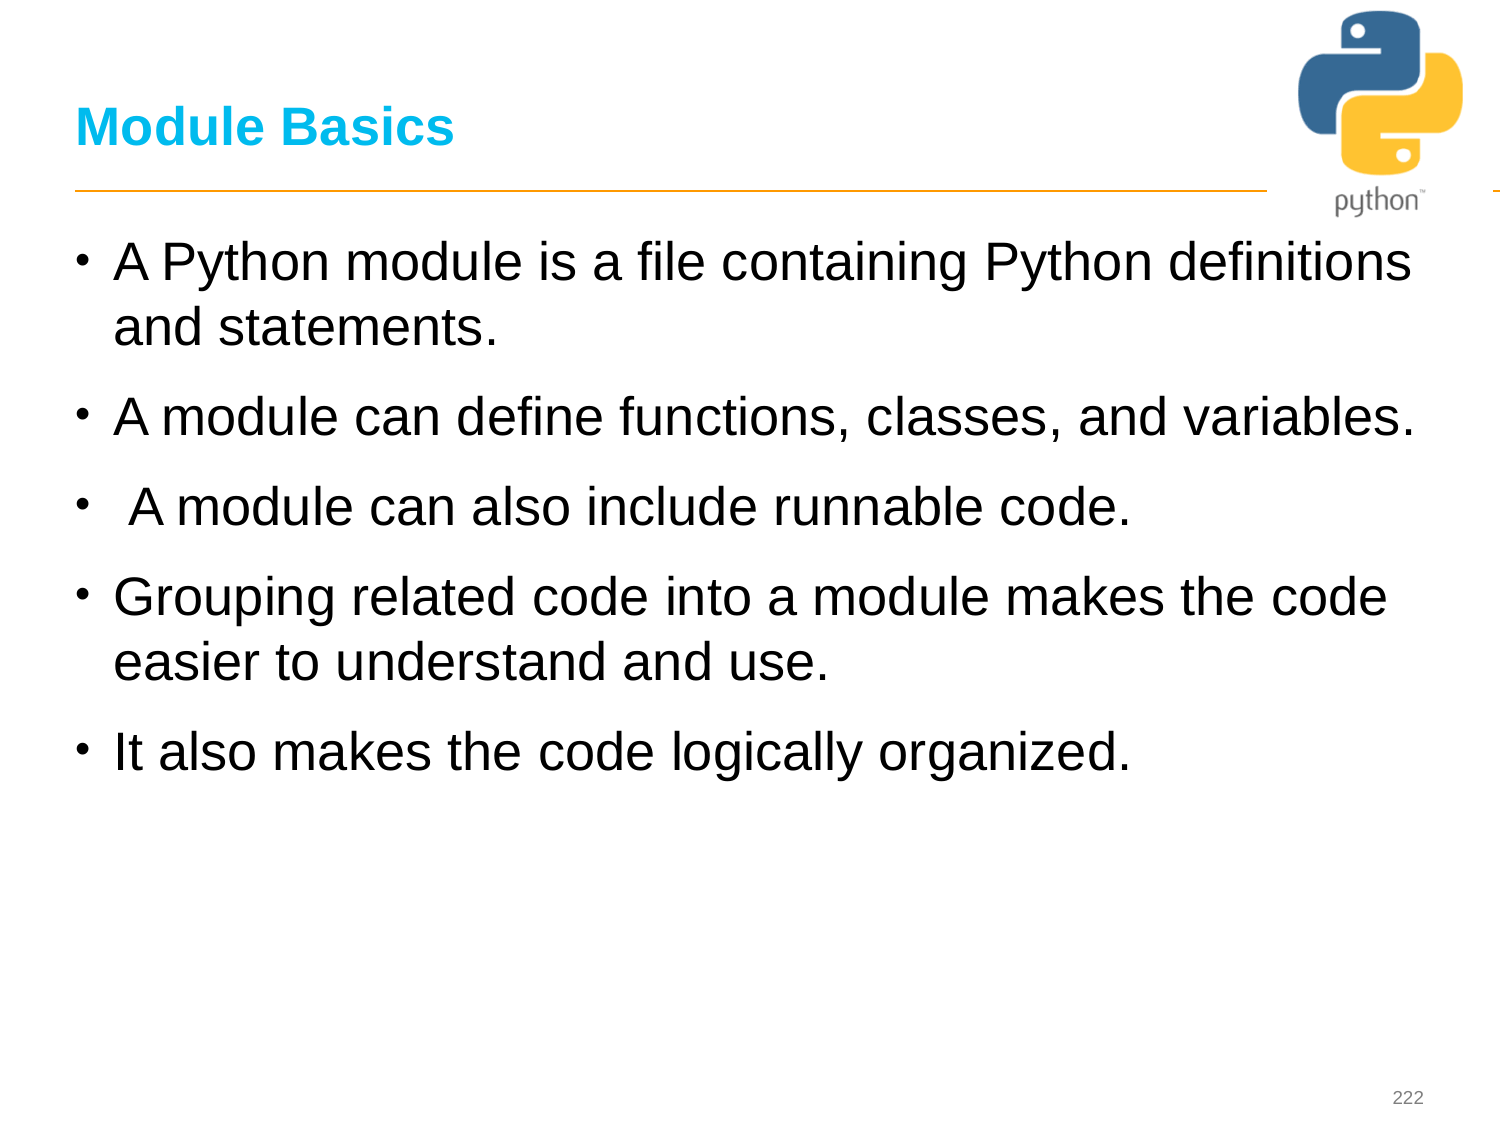

# Module Basics
A Python module is a file containing Python definitions and statements.
A module can define functions, classes, and variables.
 A module can also include runnable code.
Grouping related code into a module makes the code easier to understand and use.
It also makes the code logically organized.